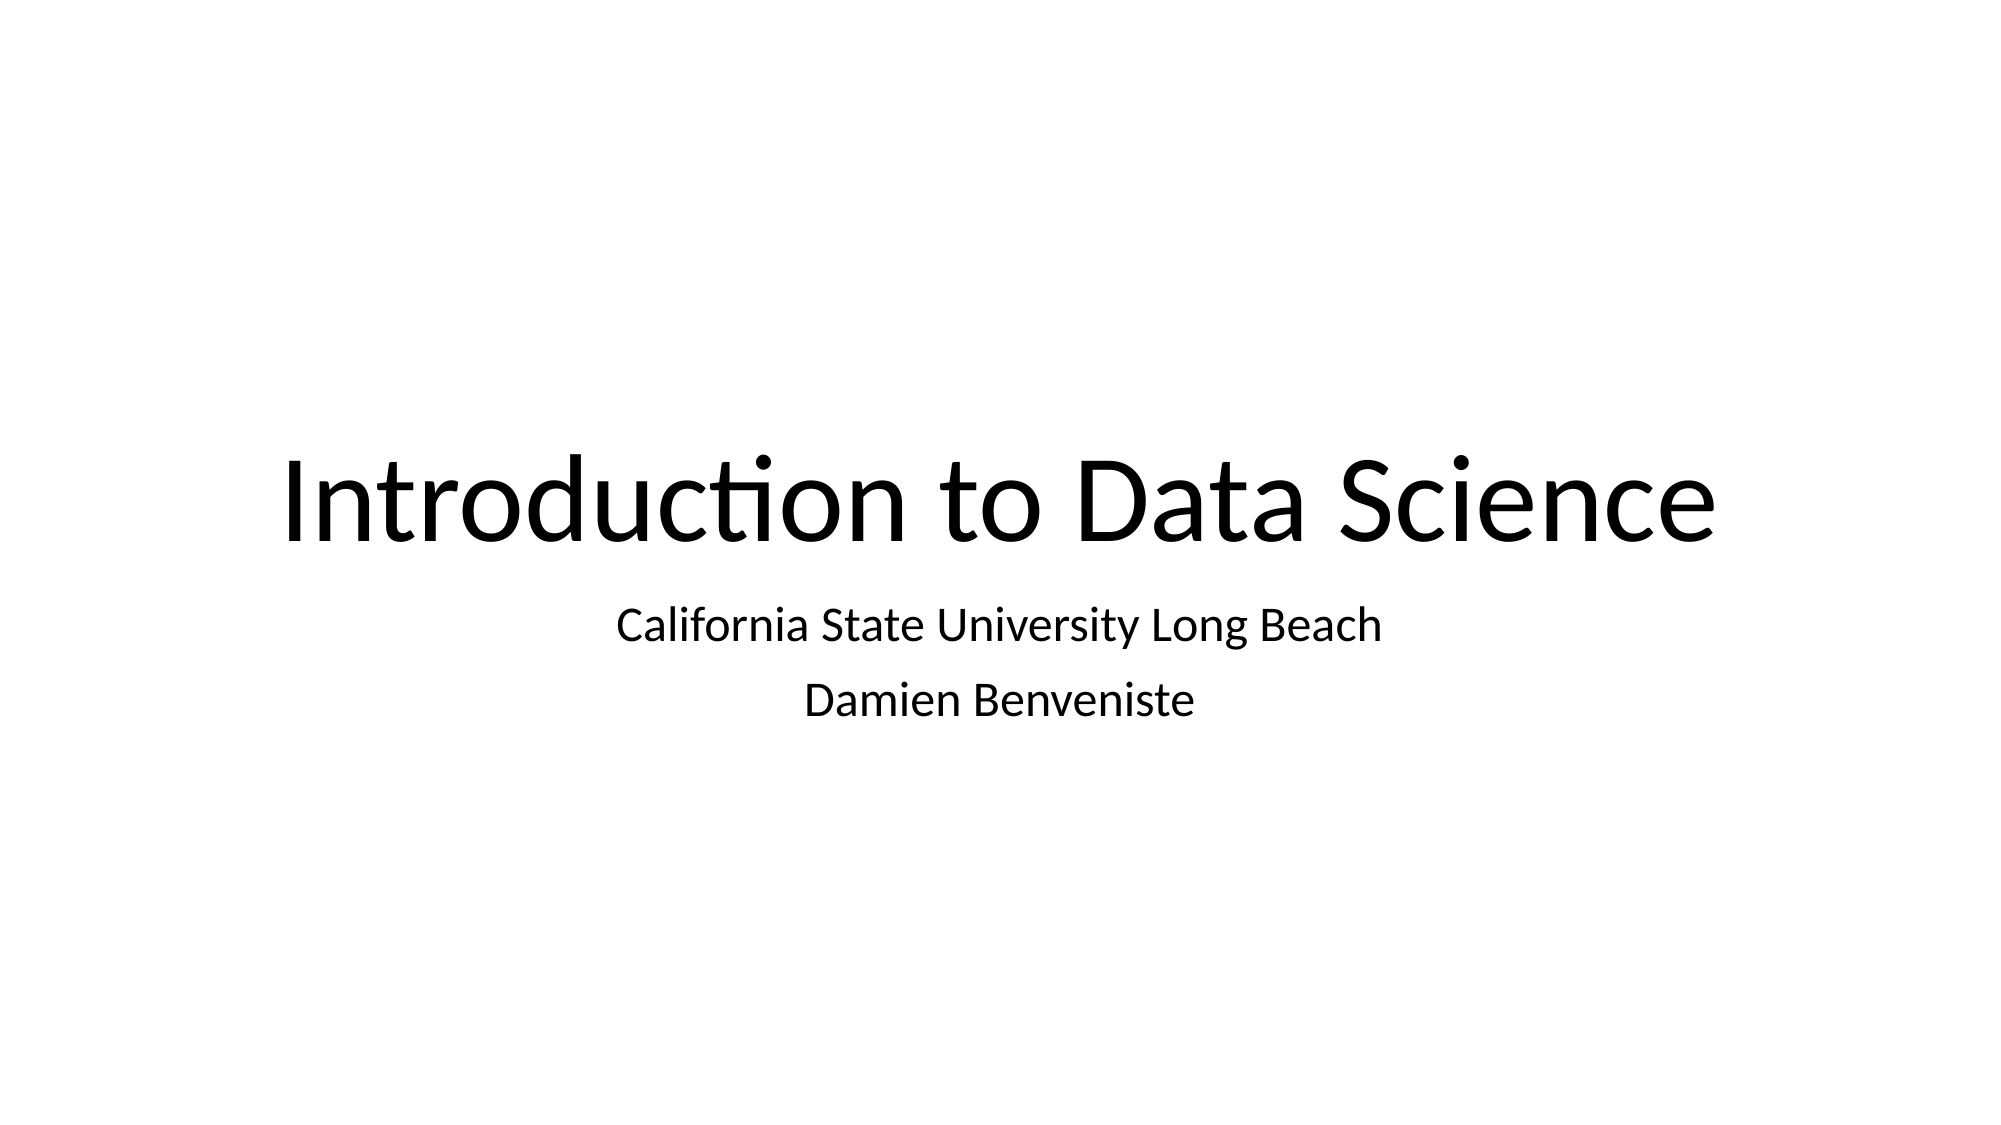

# Introduction to Data Science
California State University Long Beach
Damien Benveniste